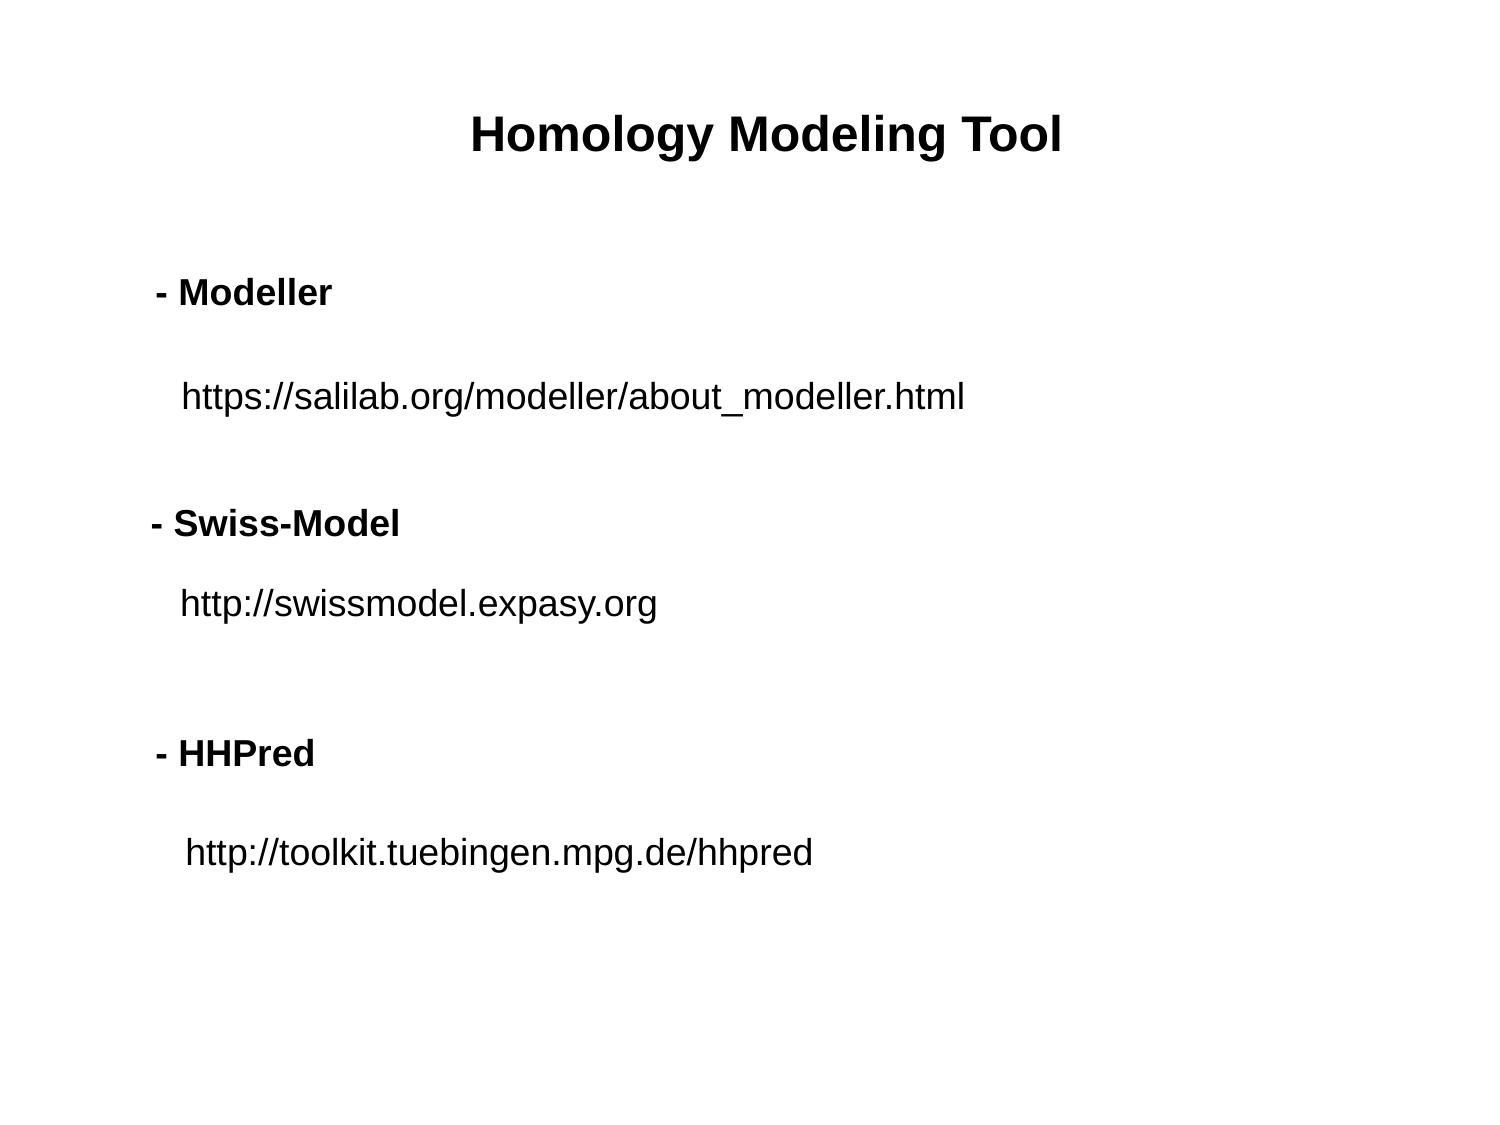

Homology Modeling Tool
- Modeller
https://salilab.org/modeller/about_modeller.html
- Swiss-Model
http://swissmodel.expasy.org
- HHPred
http://toolkit.tuebingen.mpg.de/hhpred